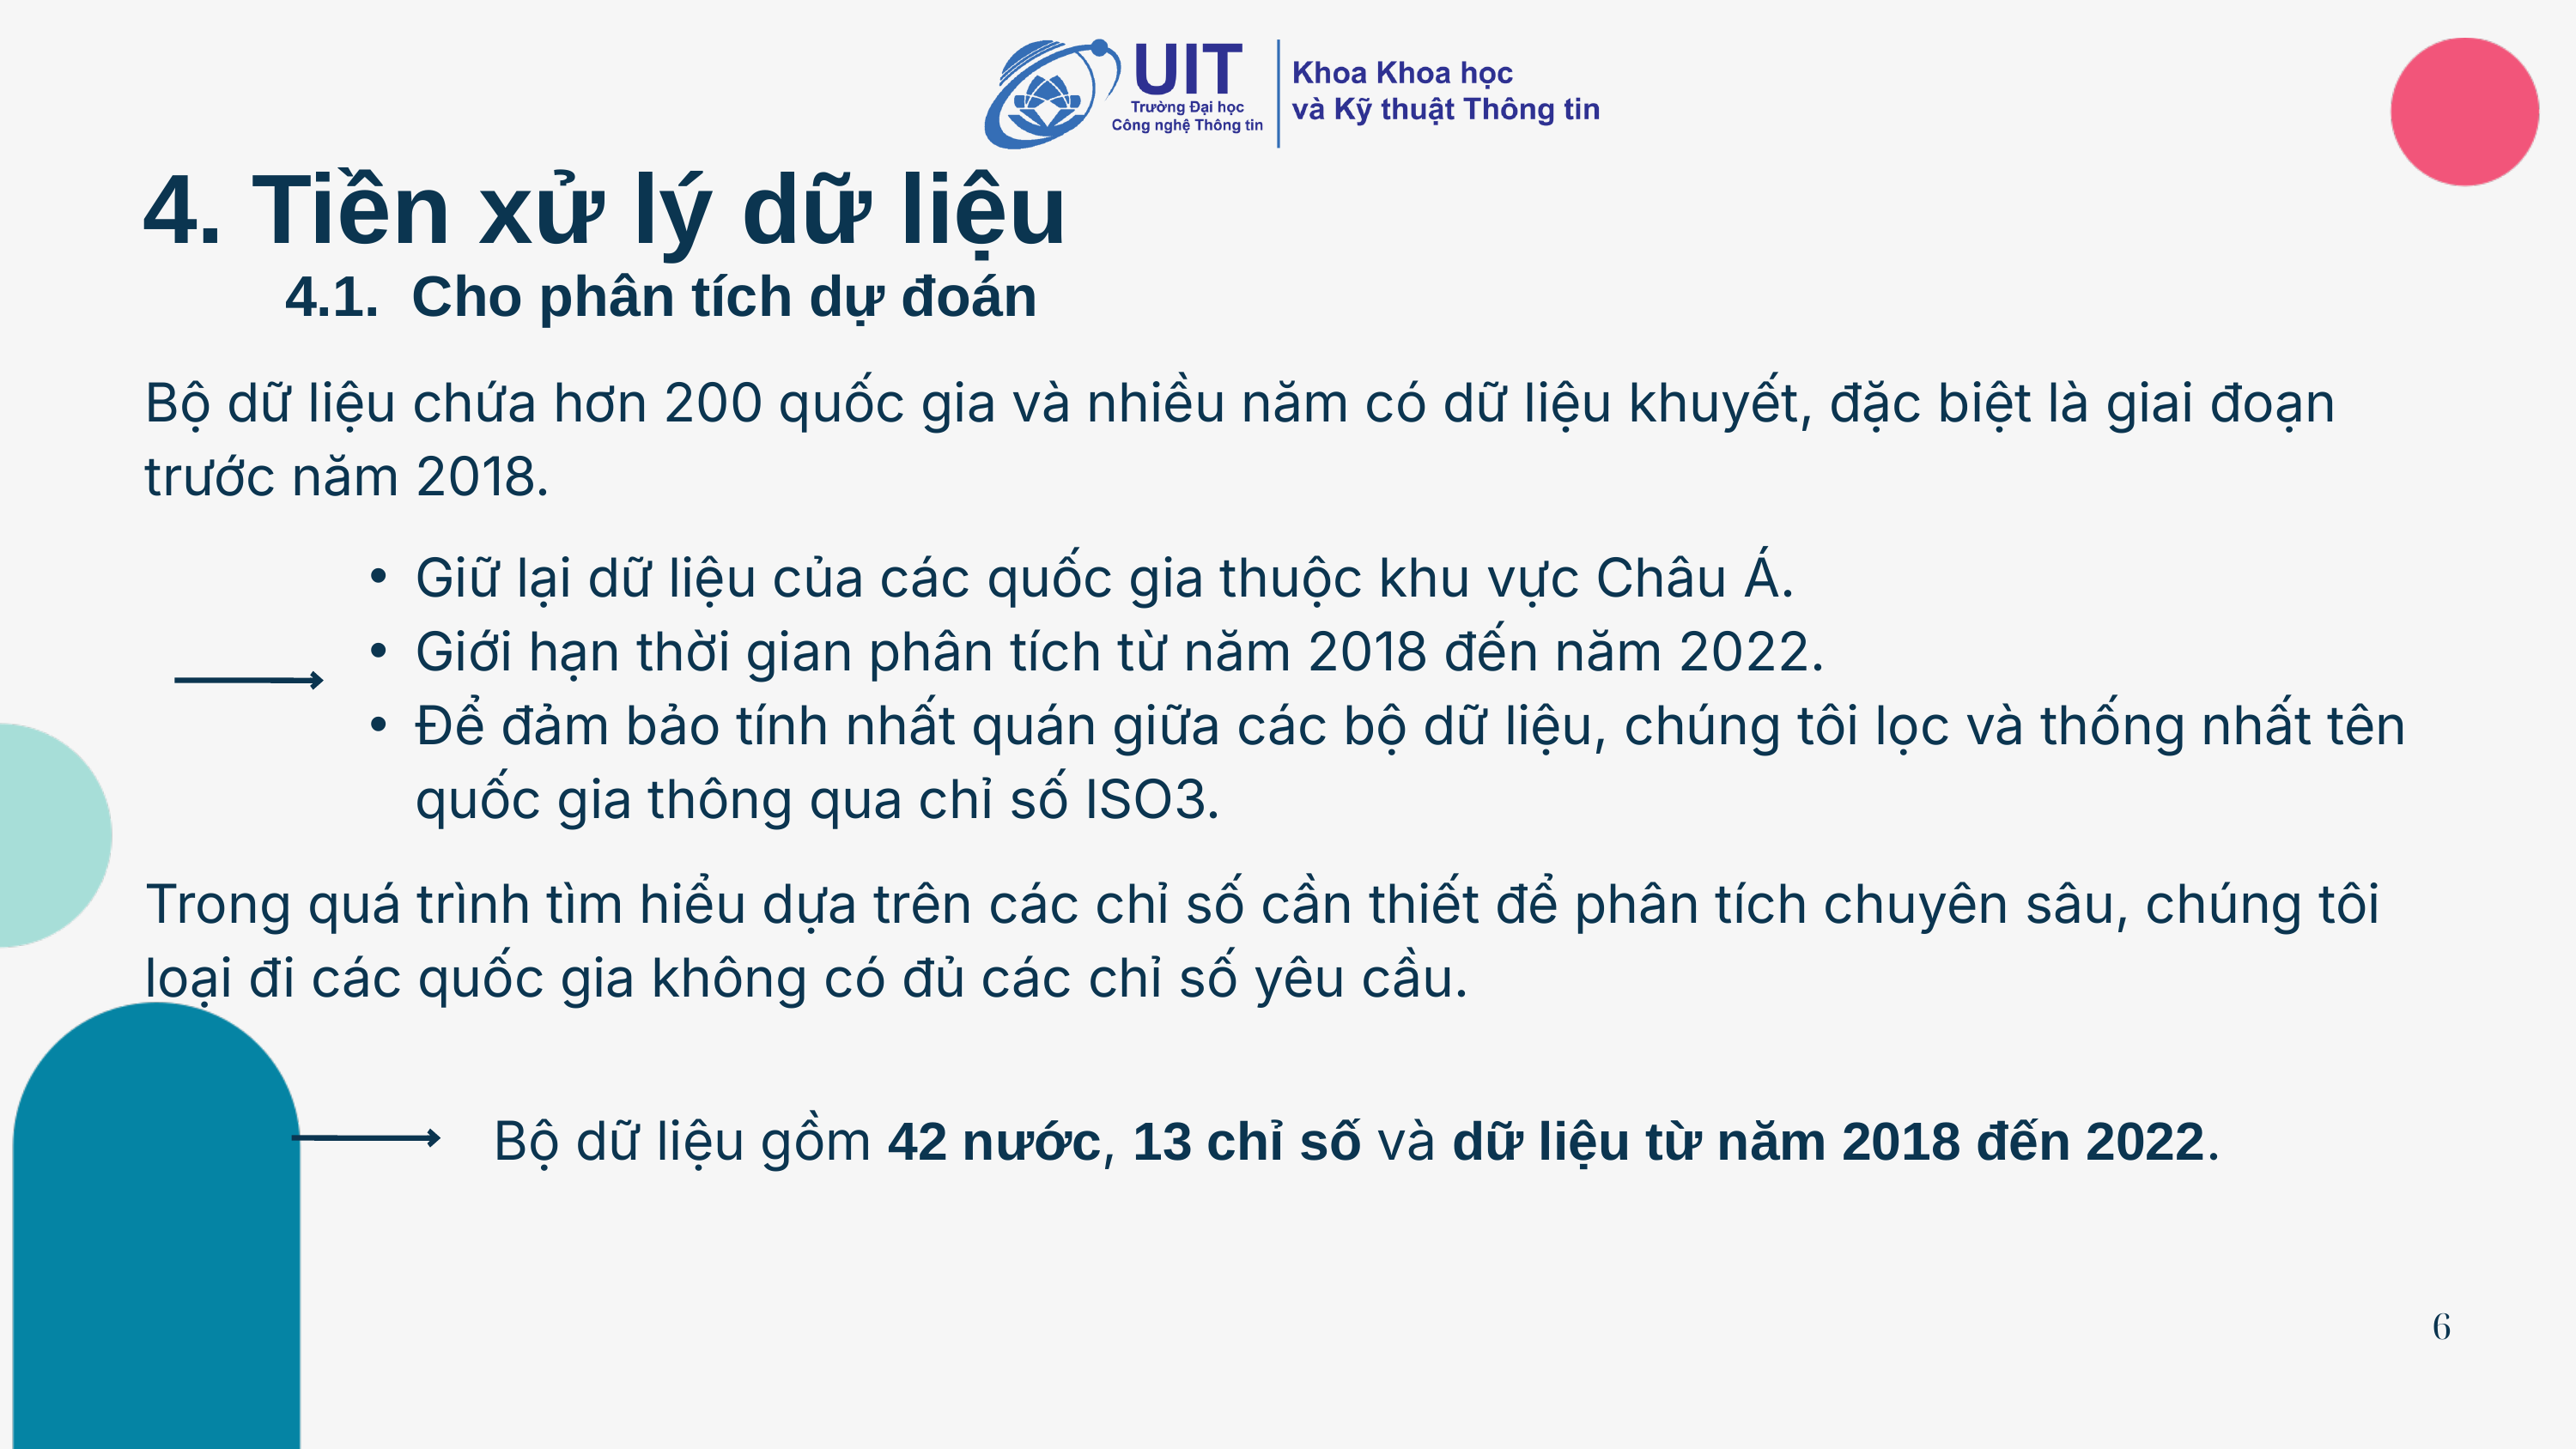

4. Tiền xử lý dữ liệu
4.1.  Cho phân tích dự đoán
Bộ dữ liệu chứa hơn 200 quốc gia và nhiều năm có dữ liệu khuyết, đặc biệt là giai đoạn trước năm 2018.
Giữ lại dữ liệu của các quốc gia thuộc khu vực Châu Á.
Giới hạn thời gian phân tích từ năm 2018 đến năm 2022.
Để đảm bảo tính nhất quán giữa các bộ dữ liệu, chúng tôi lọc và thống nhất tên quốc gia thông qua chỉ số ISO3.

Trong quá trình tìm hiểu dựa trên các chỉ số cần thiết để phân tích chuyên sâu, chúng tôi loại đi các quốc gia không có đủ các chỉ số yêu cầu.
Bộ dữ liệu gồm 42 nước, 13 chỉ số và dữ liệu từ năm 2018 đến 2022.

6